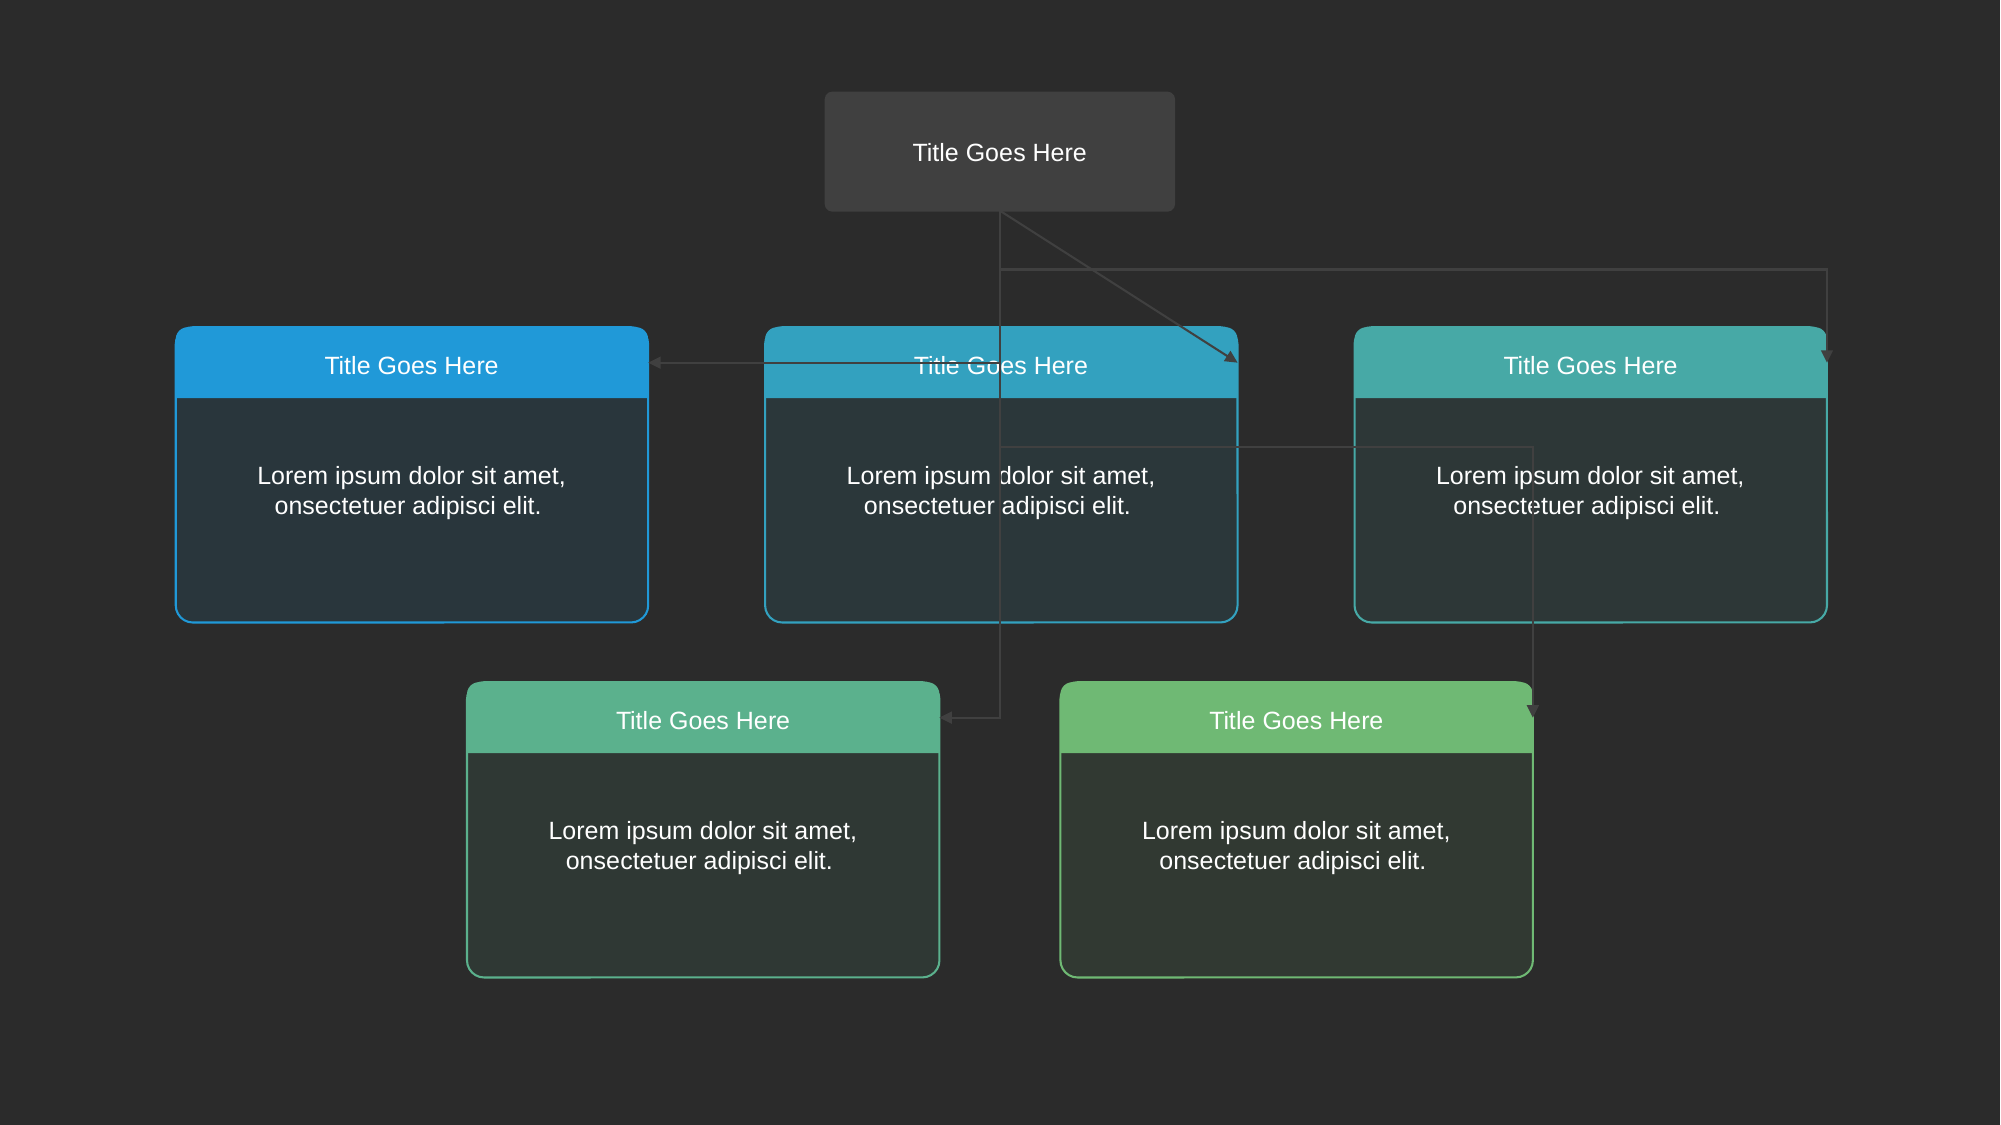

Title Goes Here

Lorem ipsum dolor sit amet, onsectetuer adipisci elit.
Title Goes Here

Lorem ipsum dolor sit amet, onsectetuer adipisci elit.
Title Goes Here

Lorem ipsum dolor sit amet, onsectetuer adipisci elit.
Title Goes Here

Lorem ipsum dolor sit amet, onsectetuer adipisci elit.
Title Goes Here

Lorem ipsum dolor sit amet, onsectetuer adipisci elit.
Title Goes Here